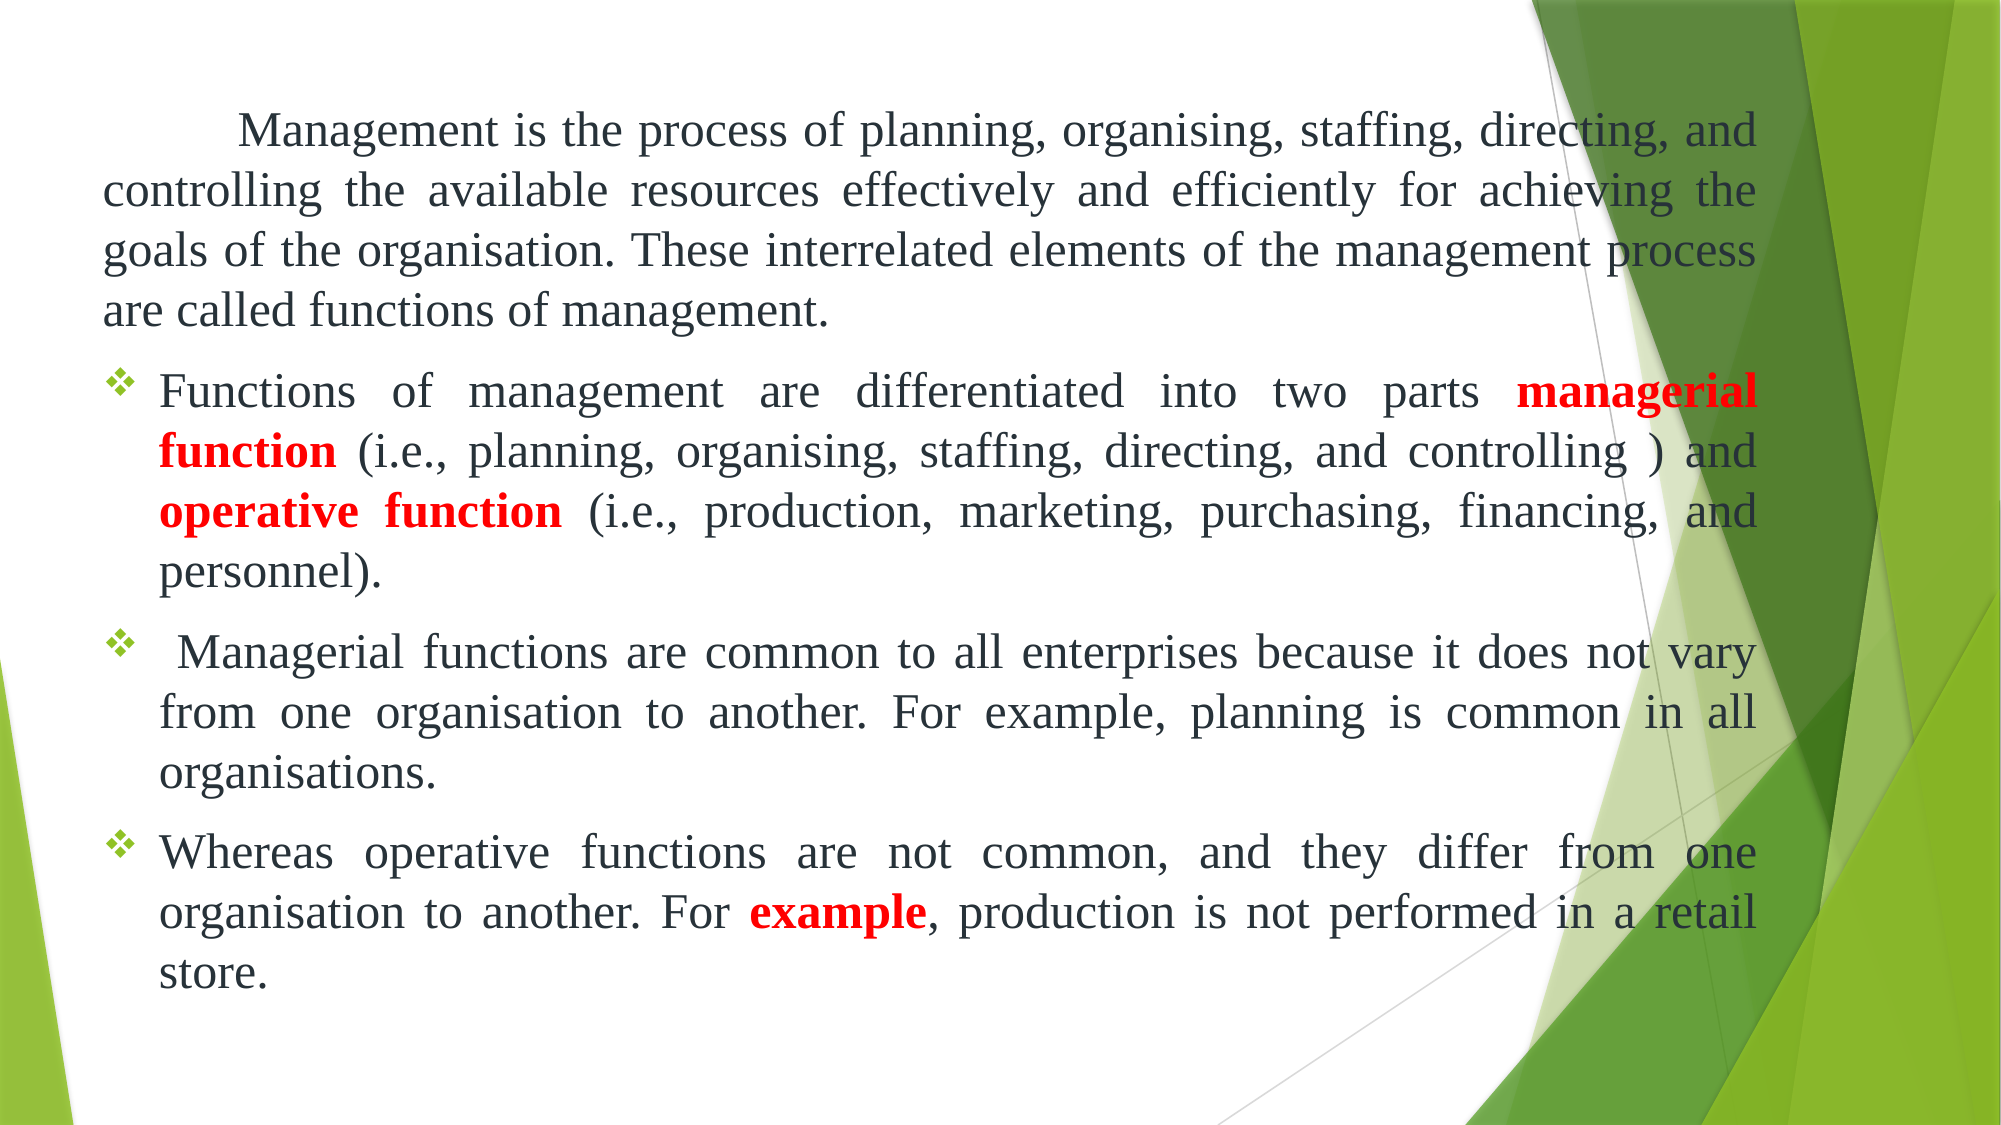

Management is the process of planning, organising, staffing, directing, and controlling the available resources effectively and efficiently for achieving the goals of the organisation. These interrelated elements of the management process are called functions of management.
Functions of management are differentiated into two parts managerial function (i.e., planning, organising, staffing, directing, and controlling ) and operative function (i.e., production, marketing, purchasing, financing, and personnel).
 Managerial functions are common to all enterprises because it does not vary from one organisation to another. For example, planning is common in all organisations.
Whereas operative functions are not common, and they differ from one organisation to another. For example, production is not performed in a retail store.